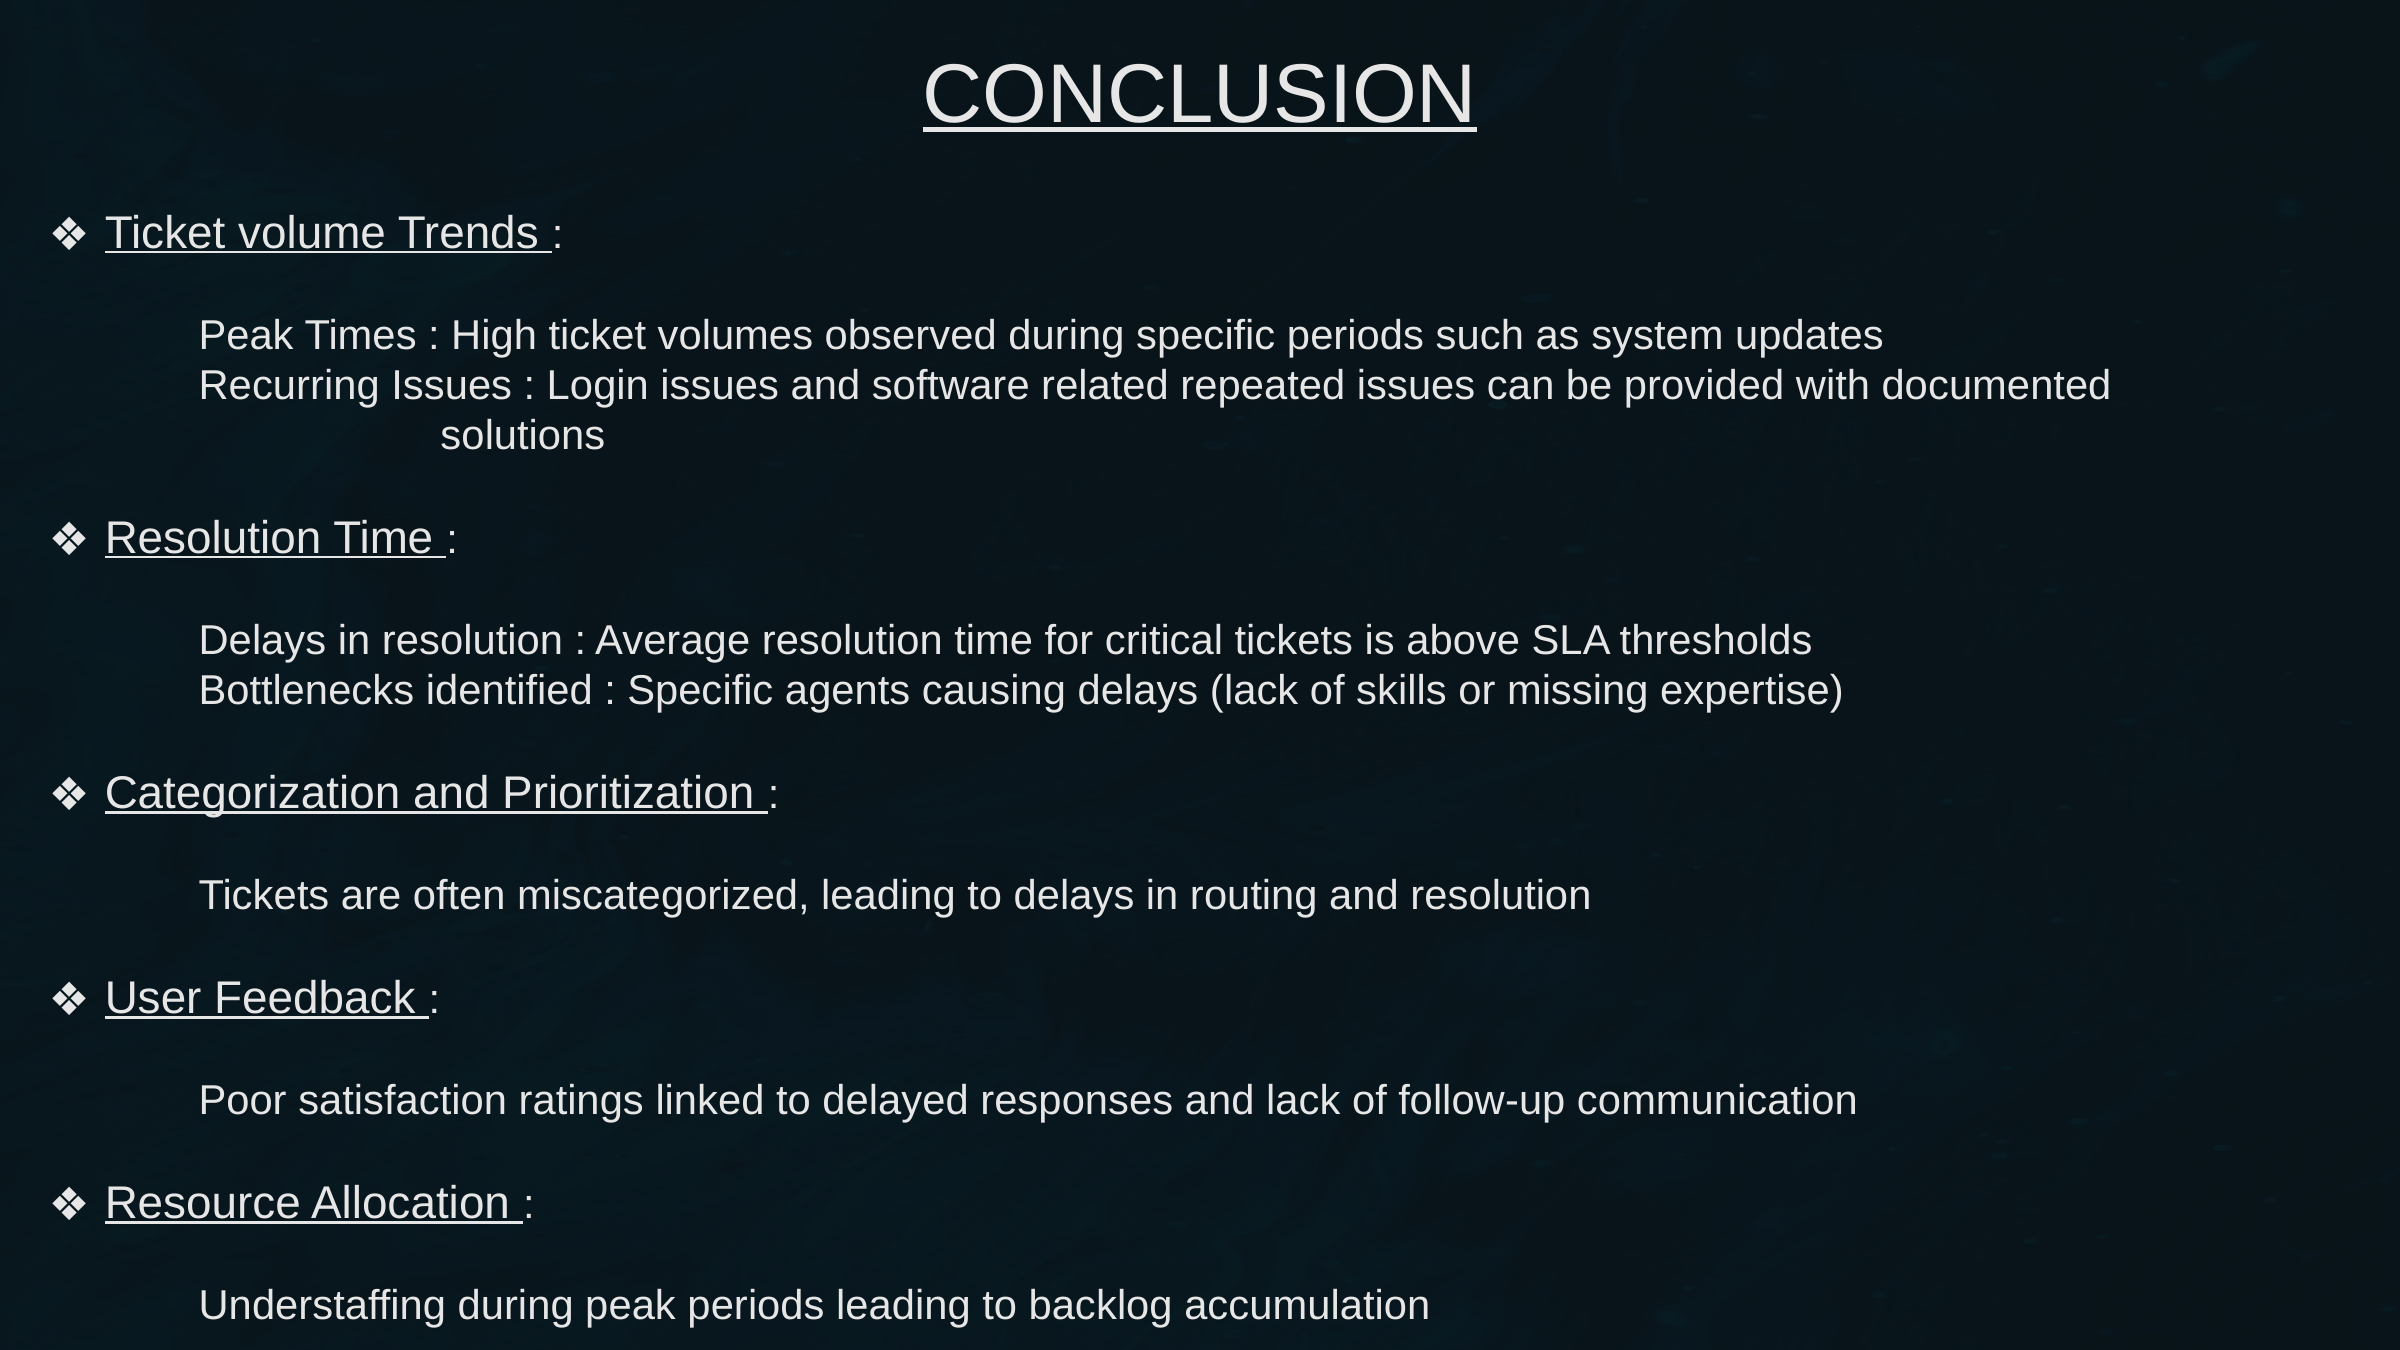

CONCLUSION
Ticket volume Trends :

	Peak Times : High ticket volumes observed during specific periods such as system updates
	Recurring Issues : Login issues and software related repeated issues can be provided with documented 				        solutions

Resolution Time :

	Delays in resolution : Average resolution time for critical tickets is above SLA thresholds
	Bottlenecks identified : Specific agents causing delays (lack of skills or missing expertise)

Categorization and Prioritization :

	Tickets are often miscategorized, leading to delays in routing and resolution

User Feedback :

	Poor satisfaction ratings linked to delayed responses and lack of follow-up communication

Resource Allocation :

	Understaffing during peak periods leading to backlog accumulation